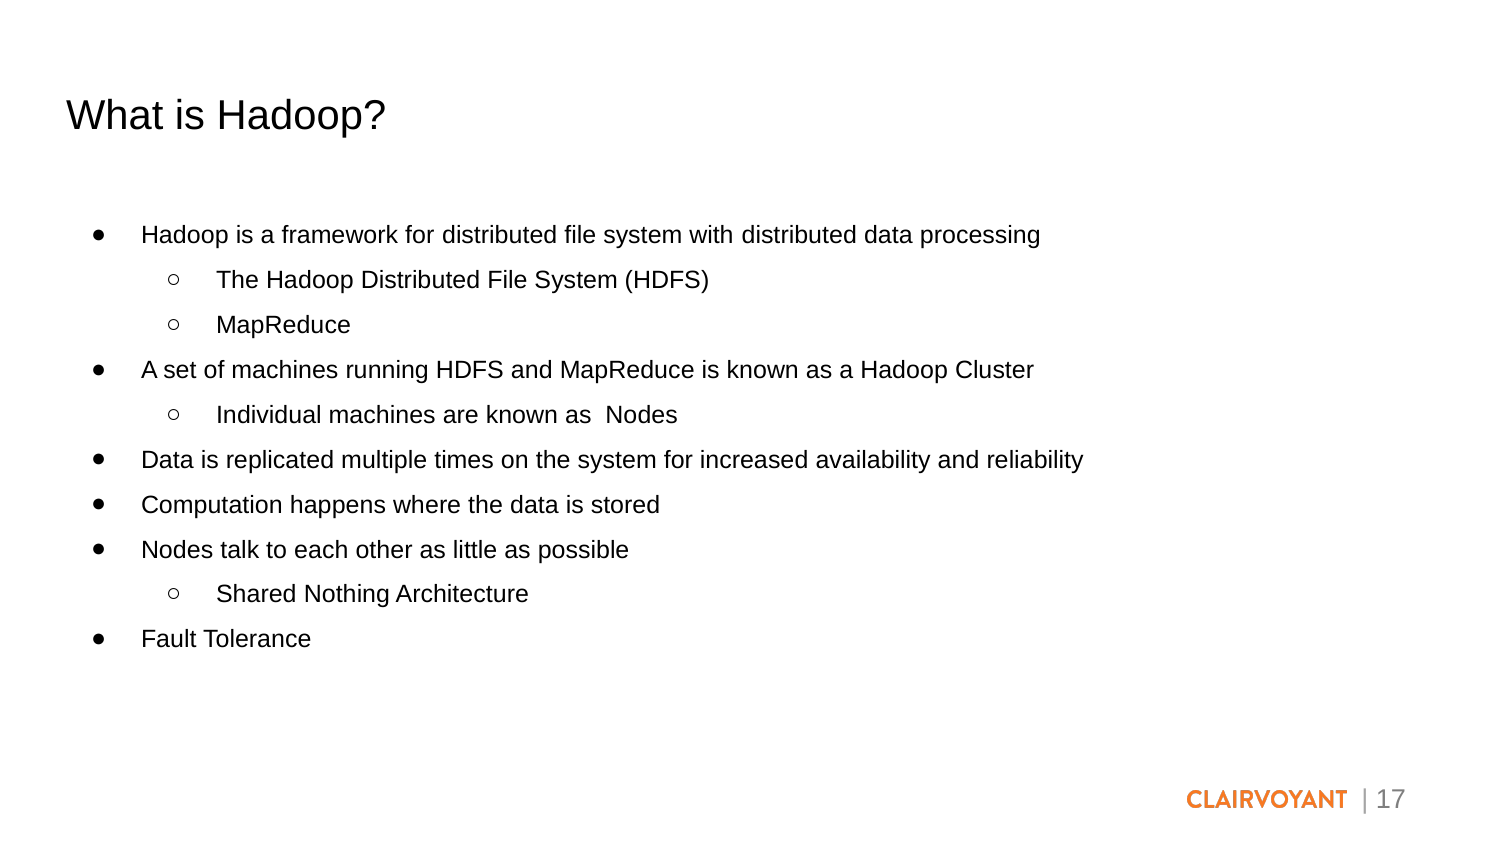

# What is Hadoop?

Hadoop is a framework for distributed file system with distributed data processing
The Hadoop Distributed File System (HDFS)
MapReduce
A set of machines running HDFS and MapReduce is known as a Hadoop Cluster
Individual machines are known as  Nodes
Data is replicated multiple times on the system for increased availability and reliability
Computation happens where the data is stored
Nodes talk to each other as little as possible
Shared Nothing Architecture
Fault Tolerance